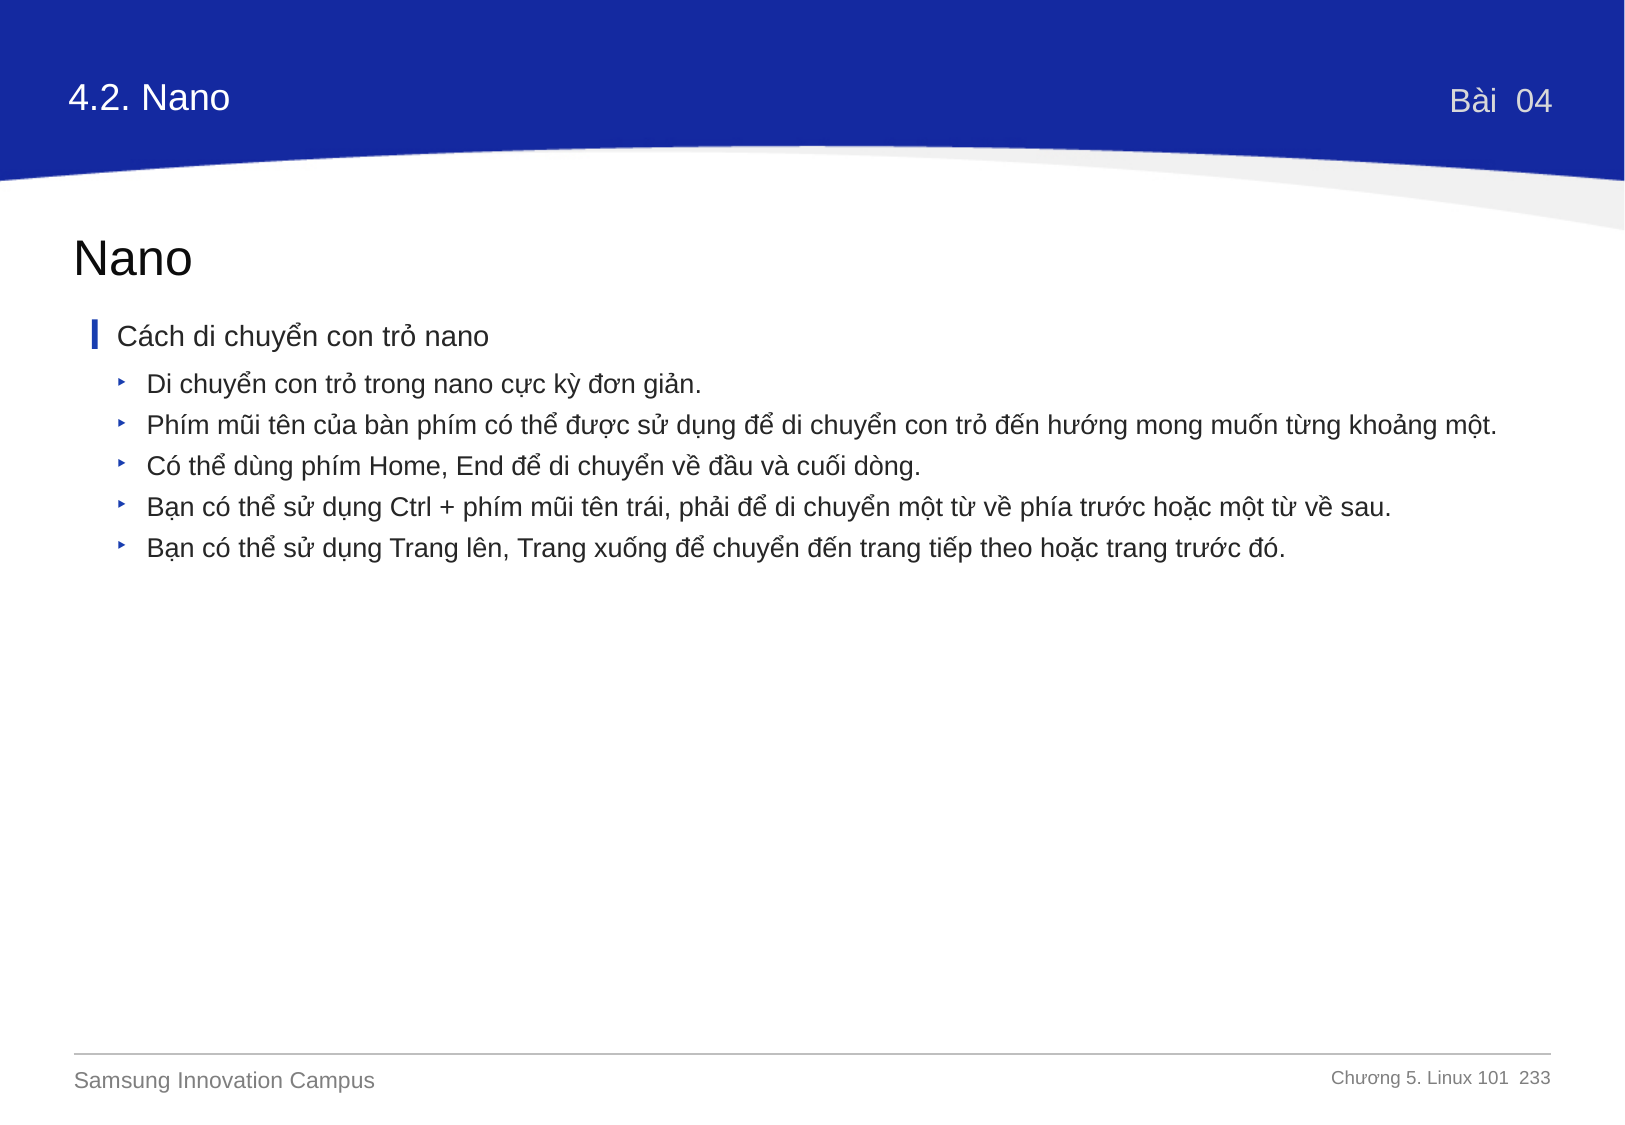

4.2. Nano
Bài  04
Nano
Cách di chuyển con trỏ nano

Di chuyển con trỏ trong nano cực kỳ đơn giản.
Phím mũi tên của bàn phím có thể được sử dụng để di chuyển con trỏ đến hướng mong muốn từng khoảng một.
Có thể dùng phím Home, End để di chuyển về đầu và cuối dòng.
Bạn có thể sử dụng Ctrl + phím mũi tên trái, phải để di chuyển một từ về phía trước hoặc một từ về sau.
Bạn có thể sử dụng Trang lên, Trang xuống để chuyển đến trang tiếp theo hoặc trang trước đó.